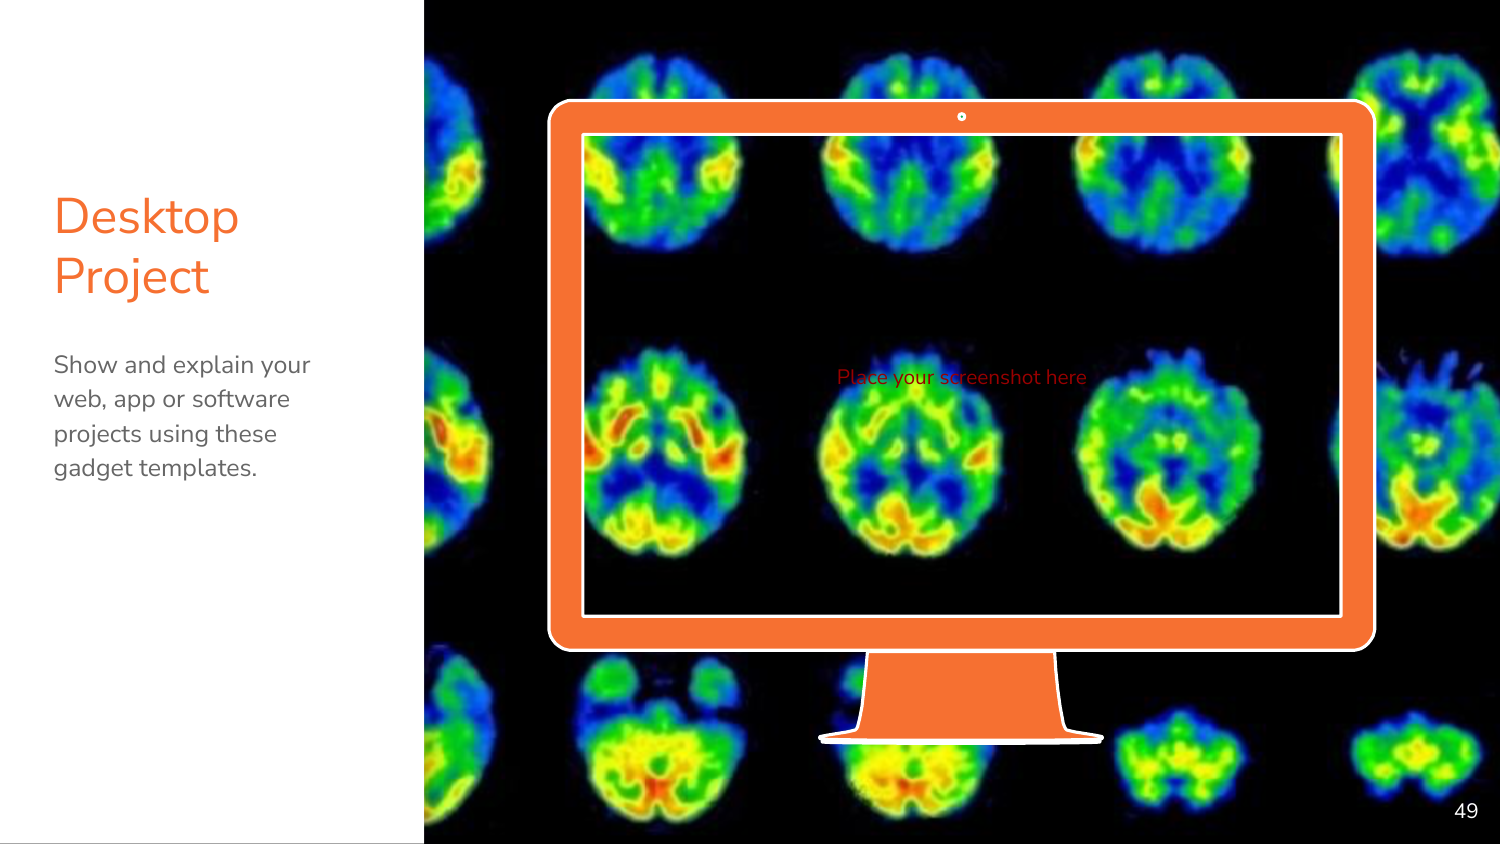

# Desktop Project

Place your screenshot here
Show and explain your web, app or software projects using these gadget templates.

49